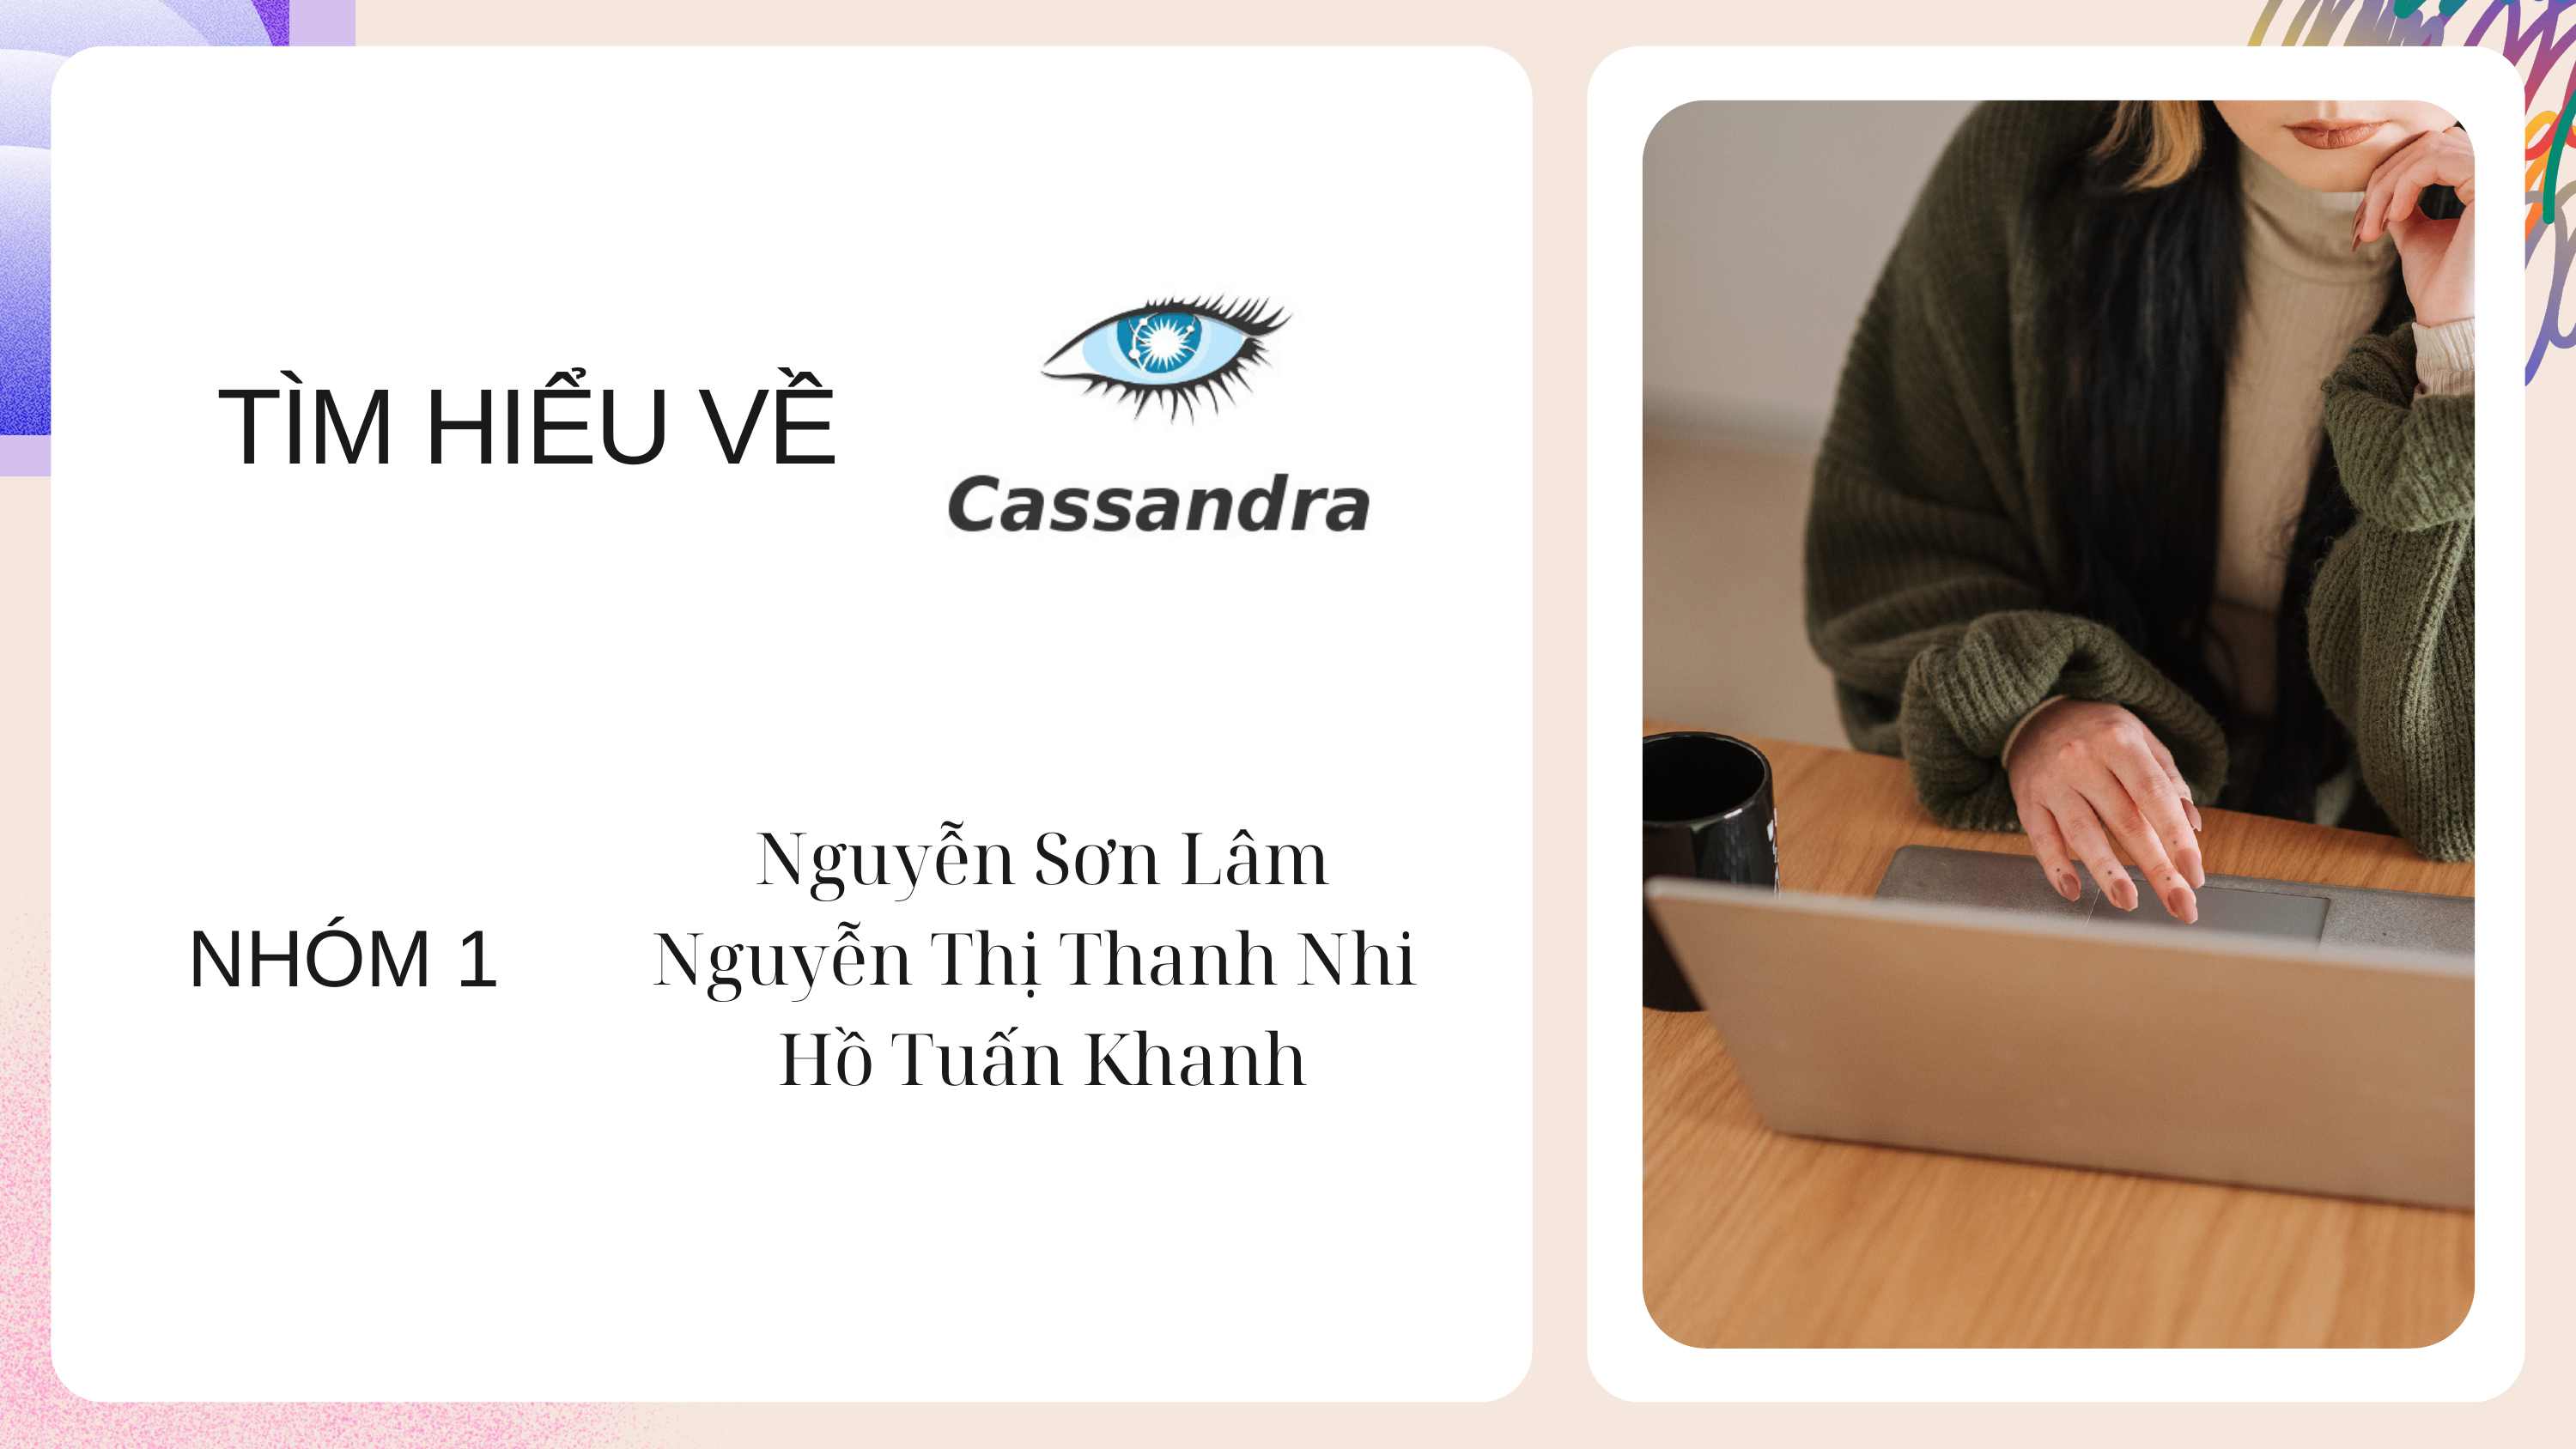

TÌM HIỂU VỀ

Nguyễn Sơn Lâm
Nguyễn Thị Thanh Nhi
Hồ Tuấn Khanh
NHÓM 1